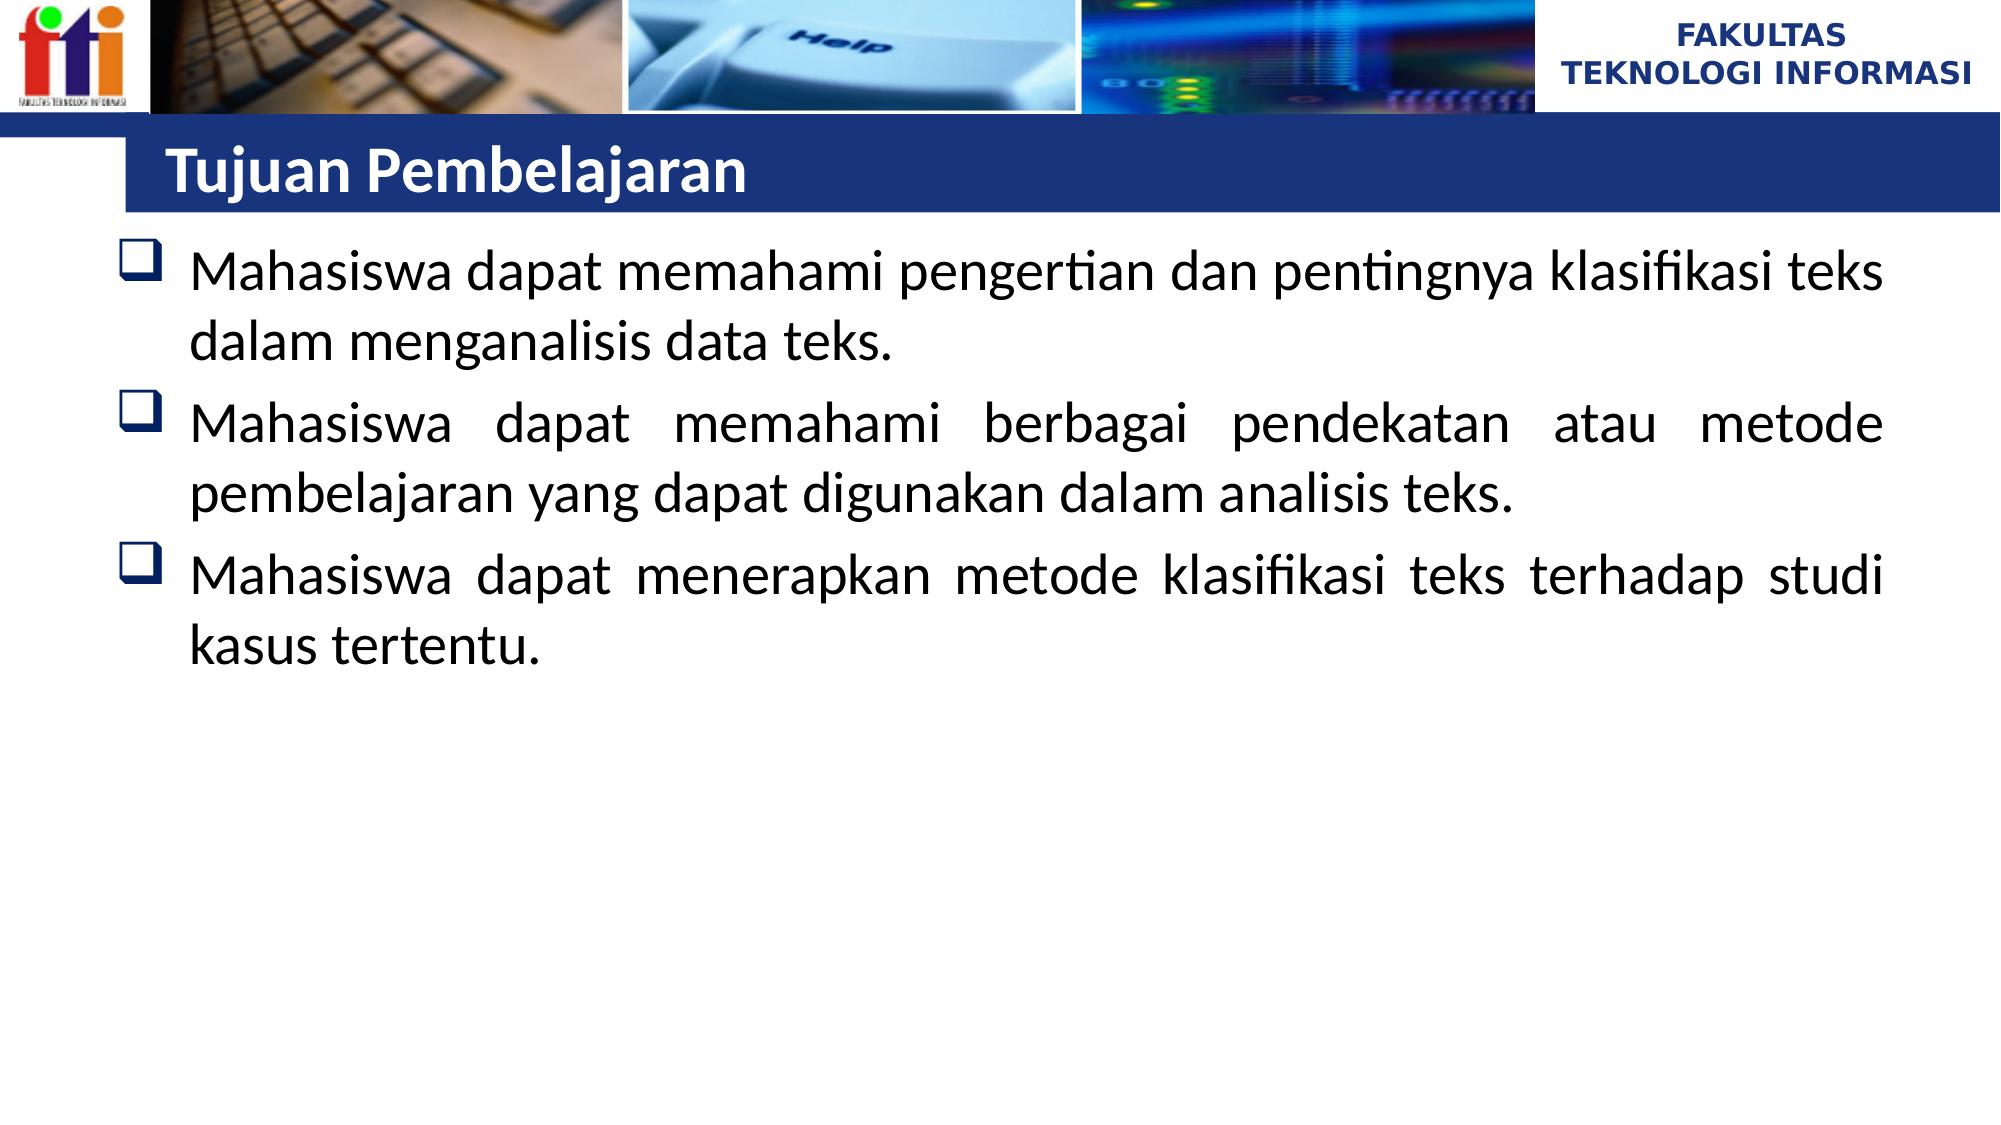

# Tujuan Pembelajaran
Mahasiswa dapat memahami pengertian dan pentingnya klasifikasi teks dalam menganalisis data teks.
Mahasiswa dapat memahami berbagai pendekatan atau metode pembelajaran yang dapat digunakan dalam analisis teks.
Mahasiswa dapat menerapkan metode klasifikasi teks terhadap studi kasus tertentu.